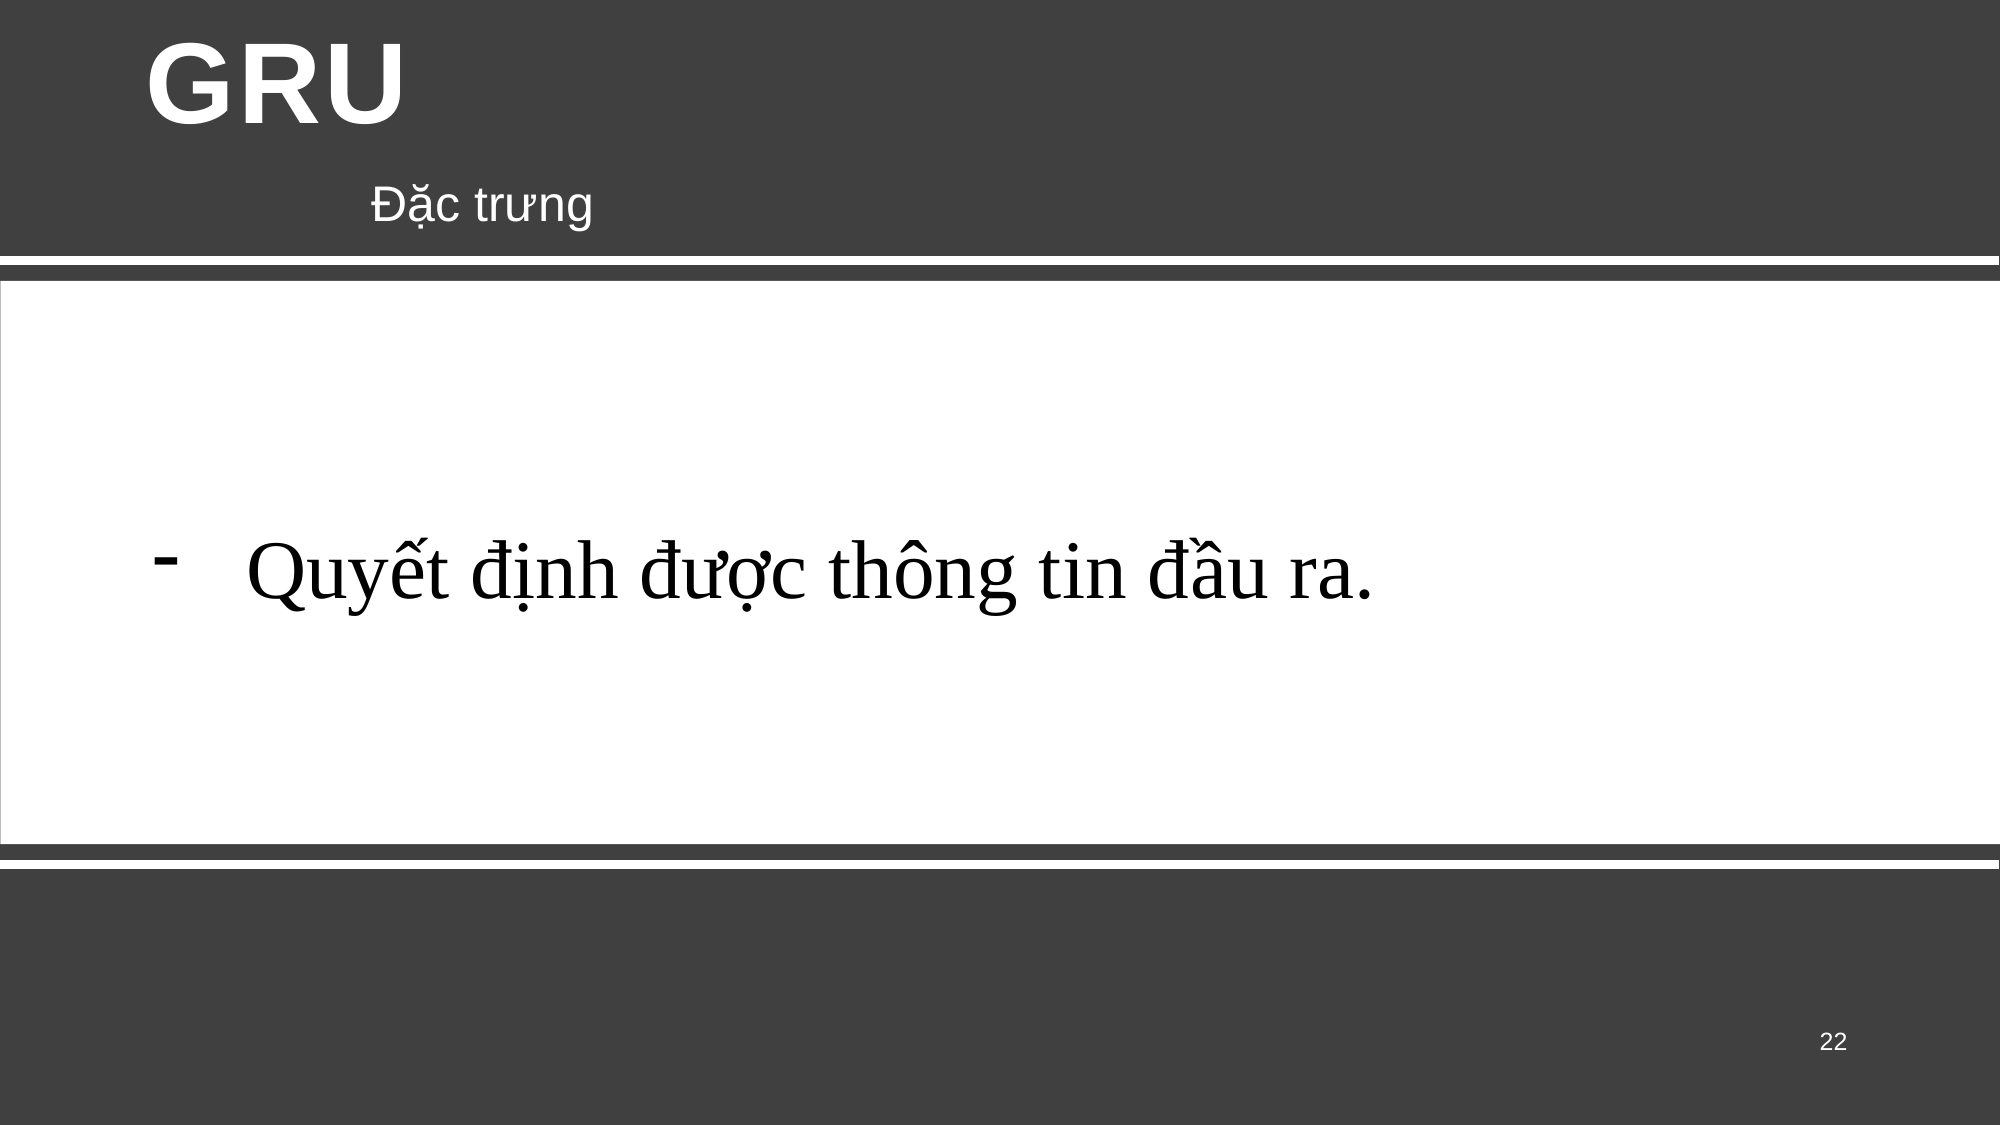

# GRU
Đặc trưng

Quyết định được thông tin đầu ra.

22